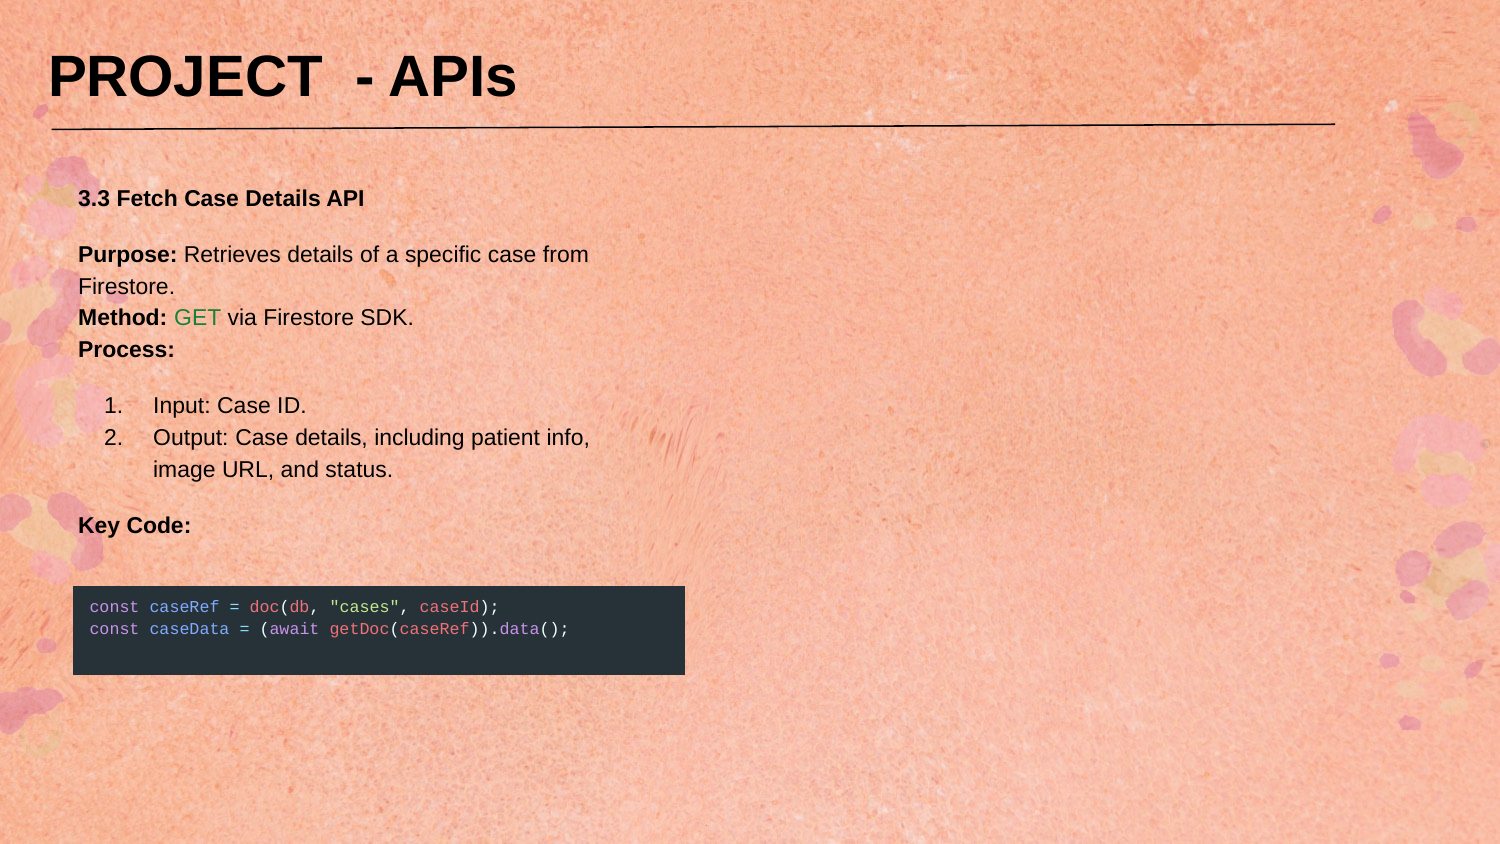

PROJECT  - APIs

3.3 Fetch Case Details API
Purpose: Retrieves details of a specific case from Firestore.
Method: GET via Firestore SDK.
Process:
Input: Case ID.
Output: Case details, including patient info, image URL, and status.
Key Code:

| const caseRef = doc(db, "cases", caseId); const caseData = (await getDoc(caseRef)).data(); ​ |
| --- |